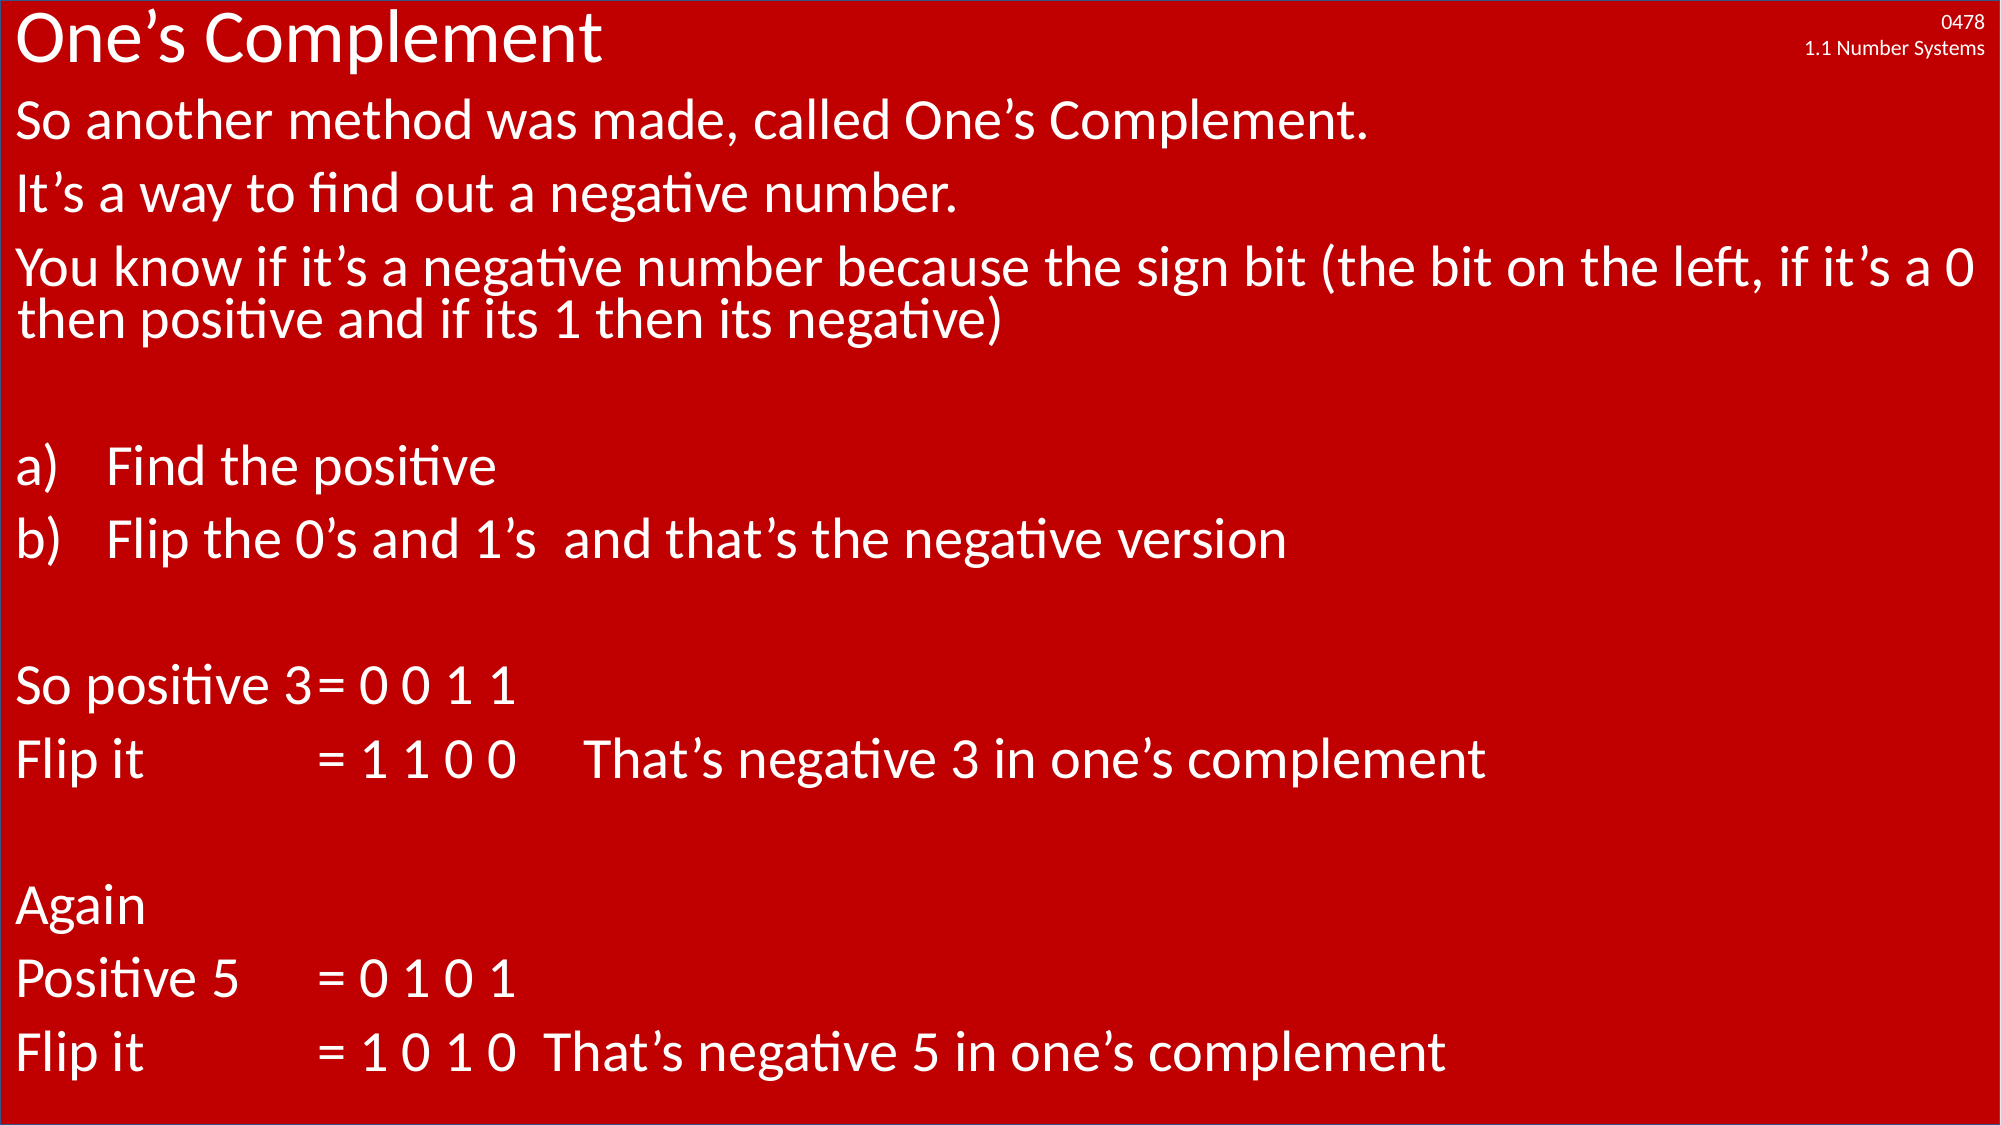

# One’s Complement
So another method was made, called One’s Complement.
It’s a way to find out a negative number.
You know if it’s a negative number because the sign bit (the bit on the left, if it’s a 0 then positive and if its 1 then its negative)

Find the positive
Flip the 0’s and 1’s  and that’s the negative version

So positive 3	= 0 0 1 1
Flip it 		= 1 1 0 0     That’s negative 3 in one’s complement

Again
Positive 5 	= 0 1 0 1
Flip it 		= 1 0 1 0  That’s negative 5 in one’s complement